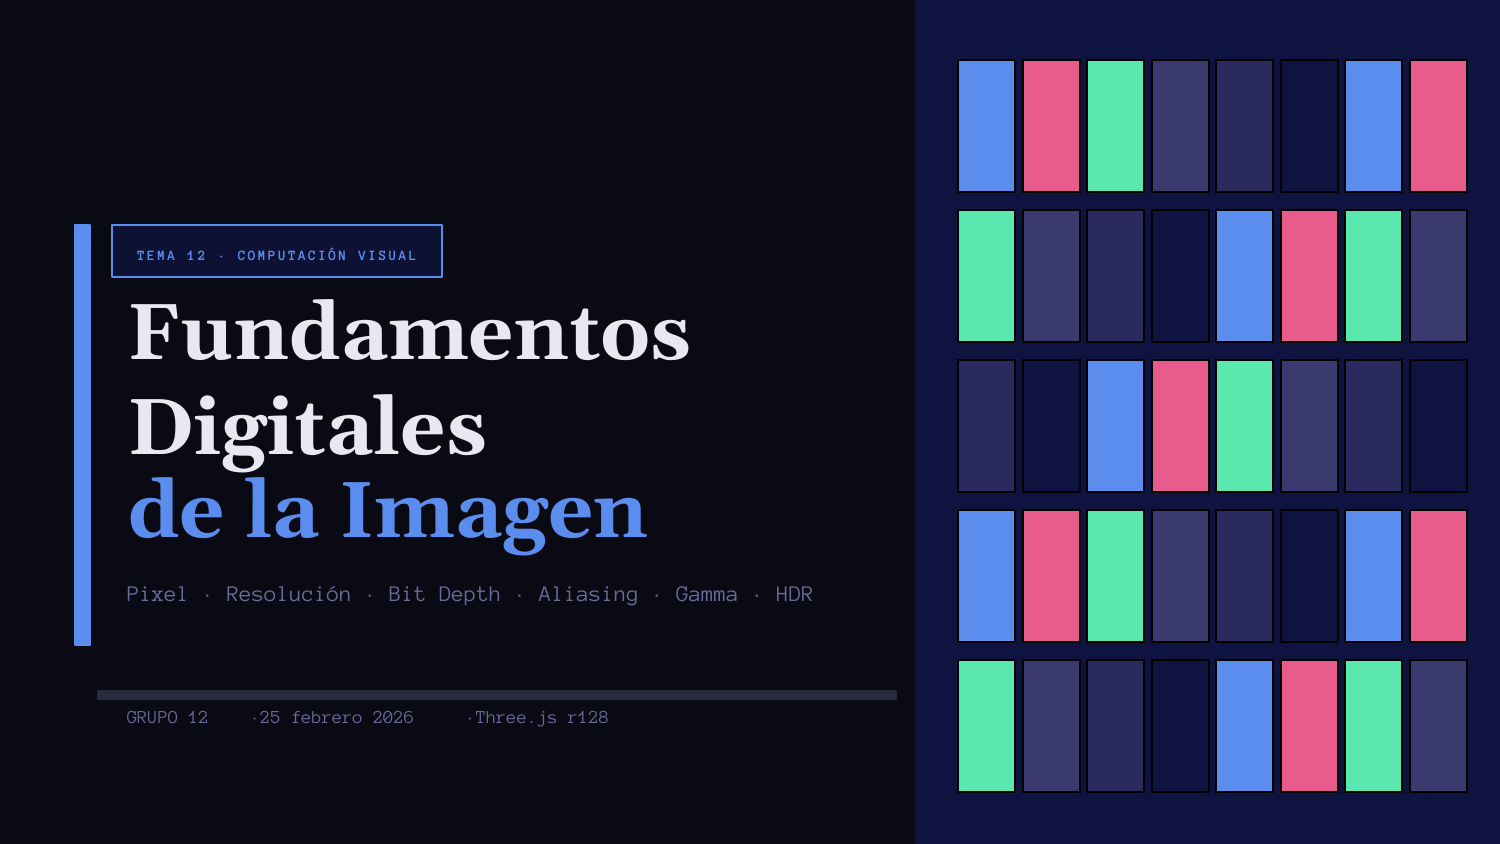

TEMA 12 · COMPUTACIÓN VISUAL
Fundamentos
Digitales

de la Imagen

Pixel · Resolución · Bit Depth · Aliasing · Gamma · HDR

GRUPO 12    ·25 febrero 2026     ·Three.js r128